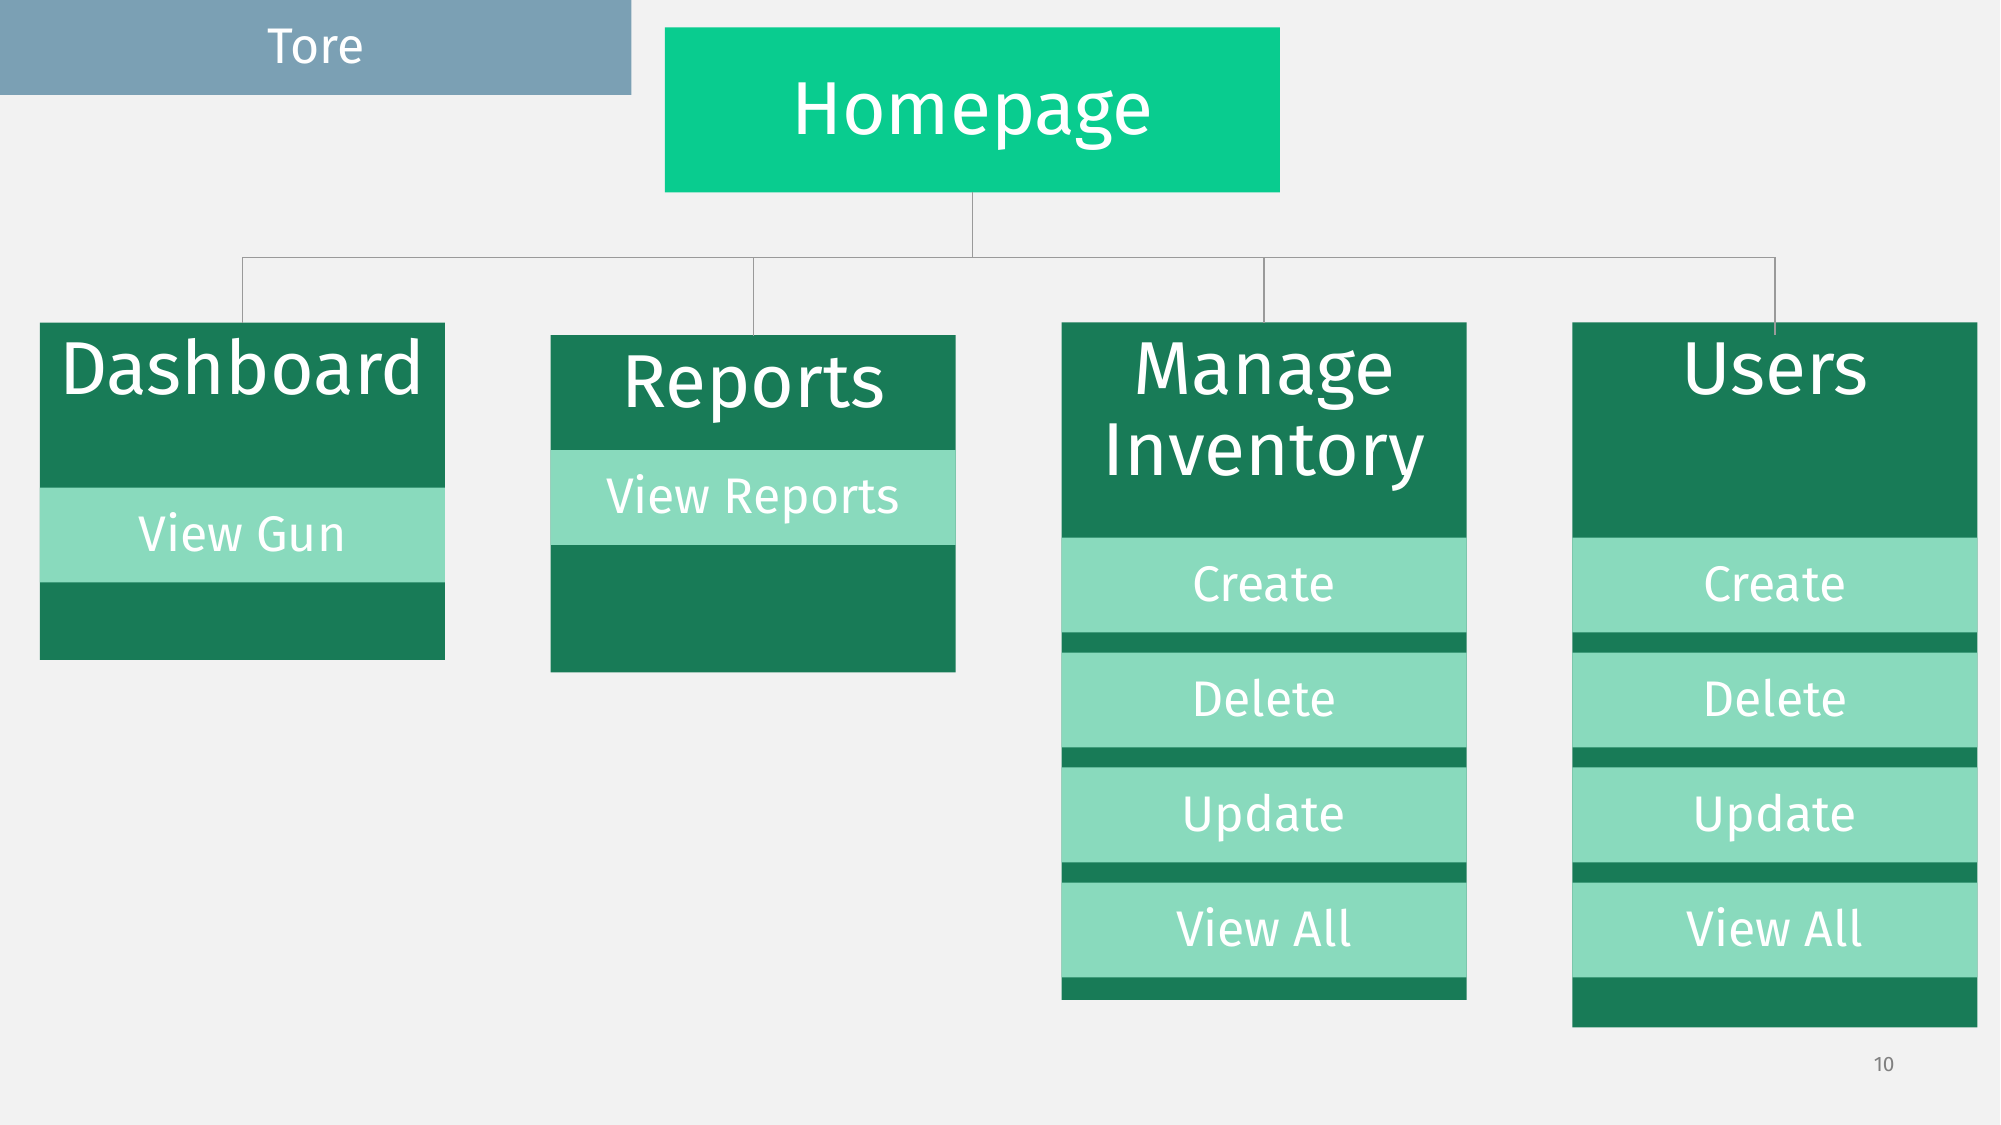

Tore
Homepage
Dashboard
Manage Inventory
Create
Delete
Update
View All
Users
Reports
View Reports
View Gun
Create
Delete
Update
View All